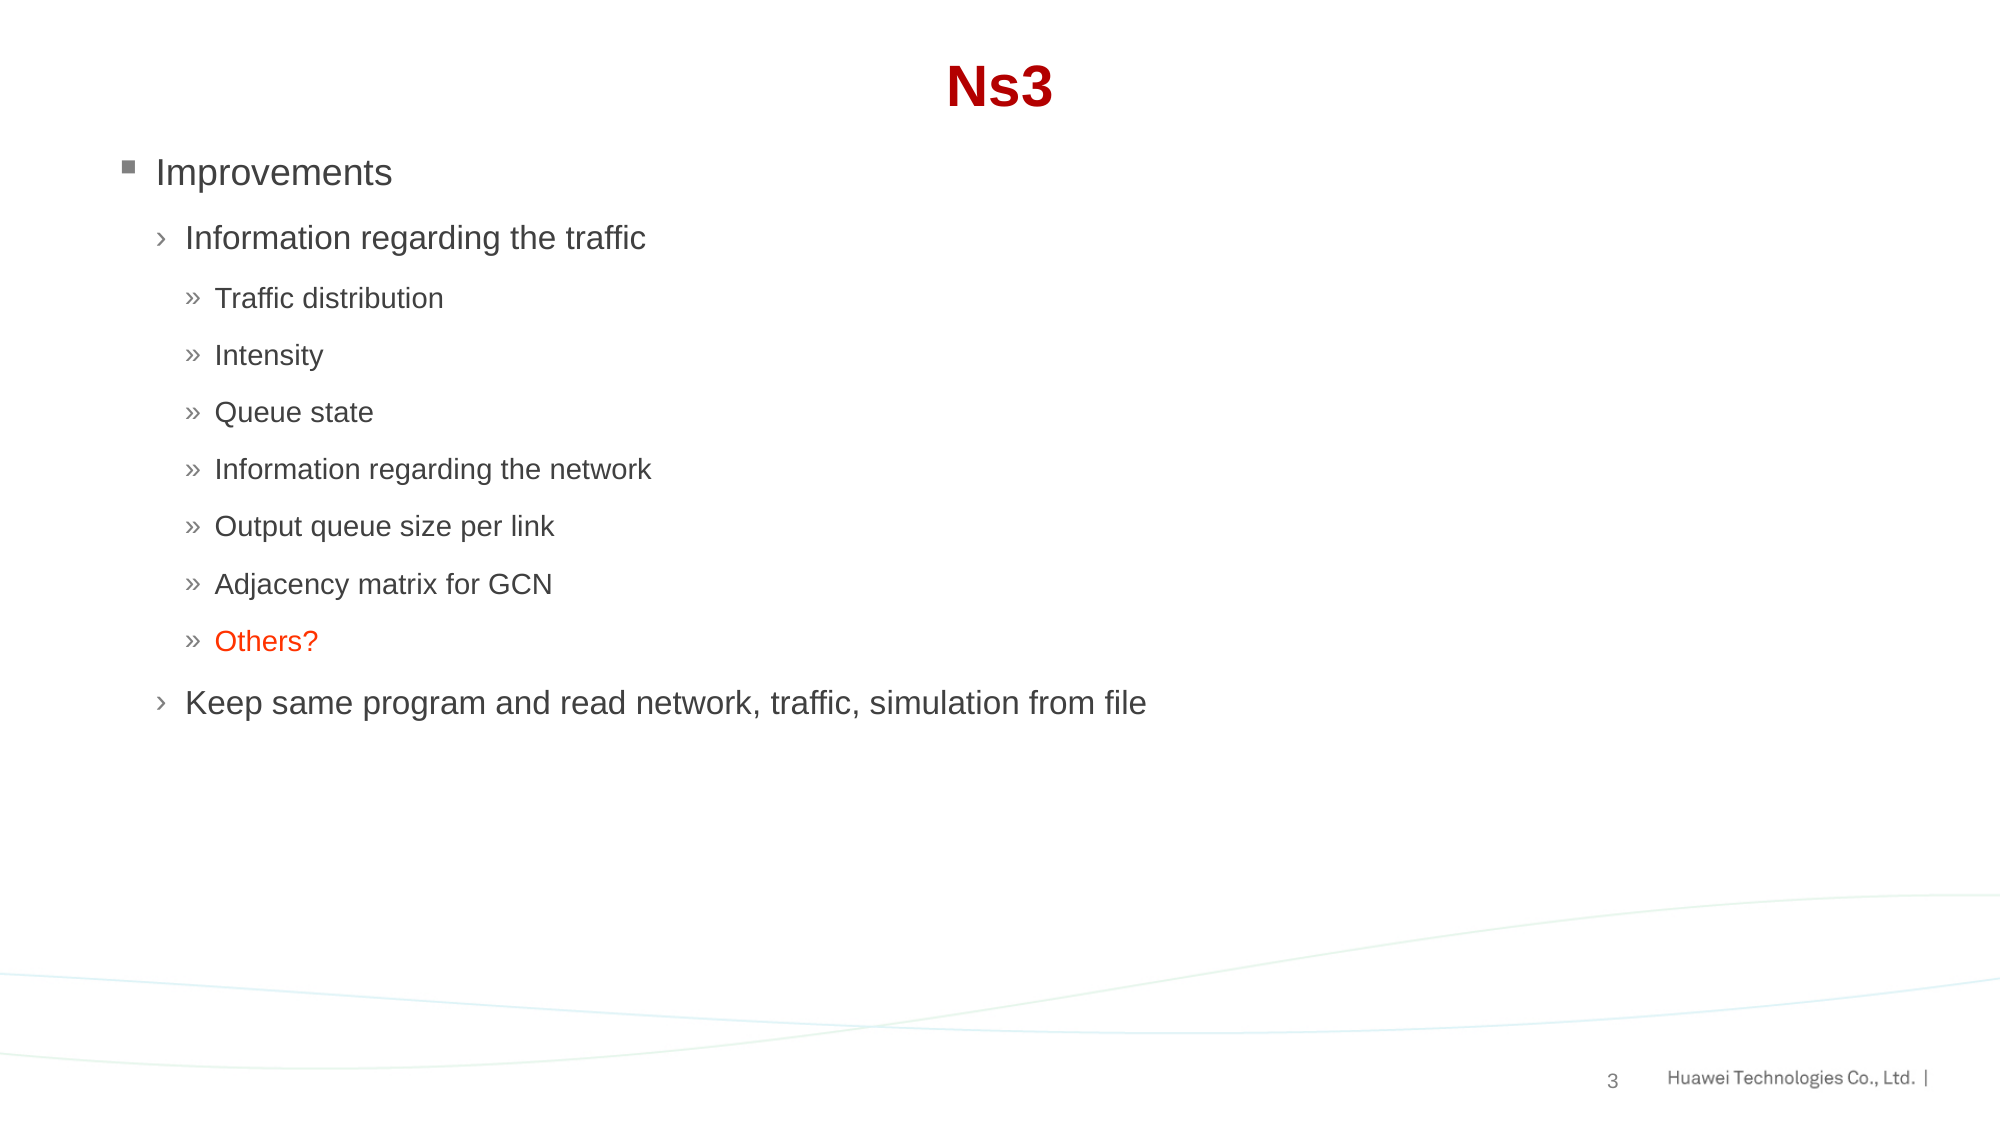

# Ns3
Improvements
Information regarding the traffic
Traffic distribution
Intensity
Queue state
Information regarding the network
Output queue size per link
Adjacency matrix for GCN
Others?
Keep same program and read network, traffic, simulation from file